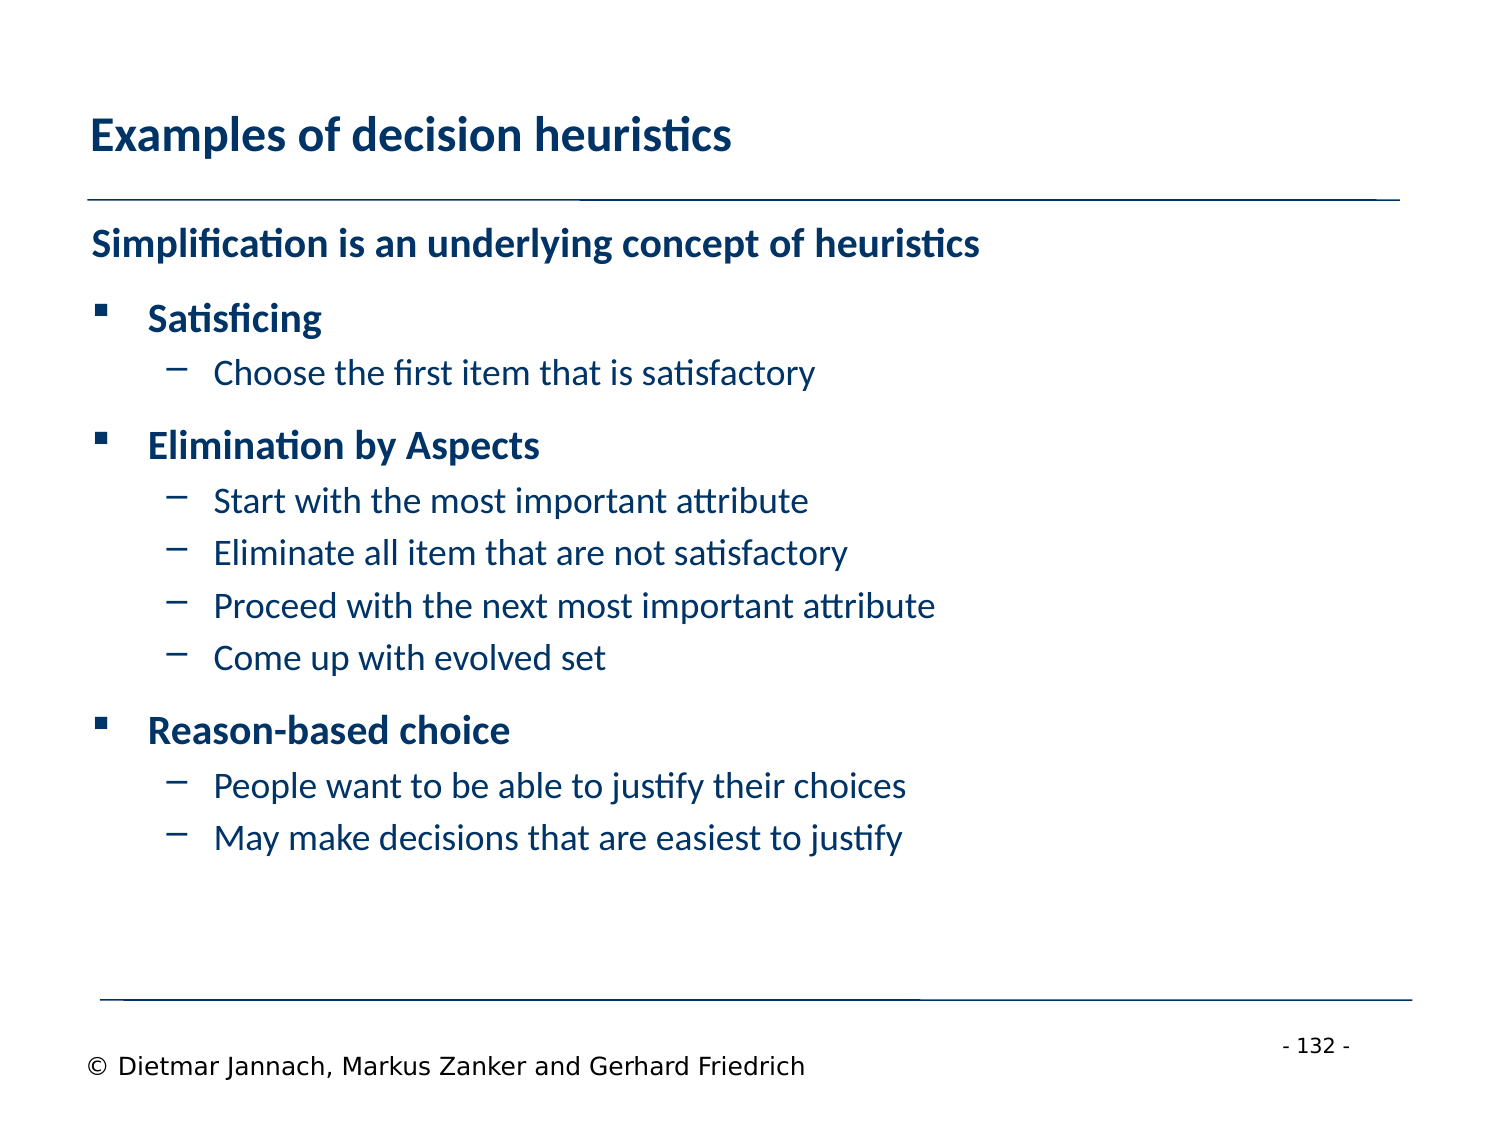

# Examples of decision heuristics
Simplification is an underlying concept of heuristics
Satisficing
Choose the first item that is satisfactory
Elimination by Aspects
Start with the most important attribute
Eliminate all item that are not satisfactory
Proceed with the next most important attribute
Come up with evolved set
Reason-based choice
People want to be able to justify their choices
May make decisions that are easiest to justify